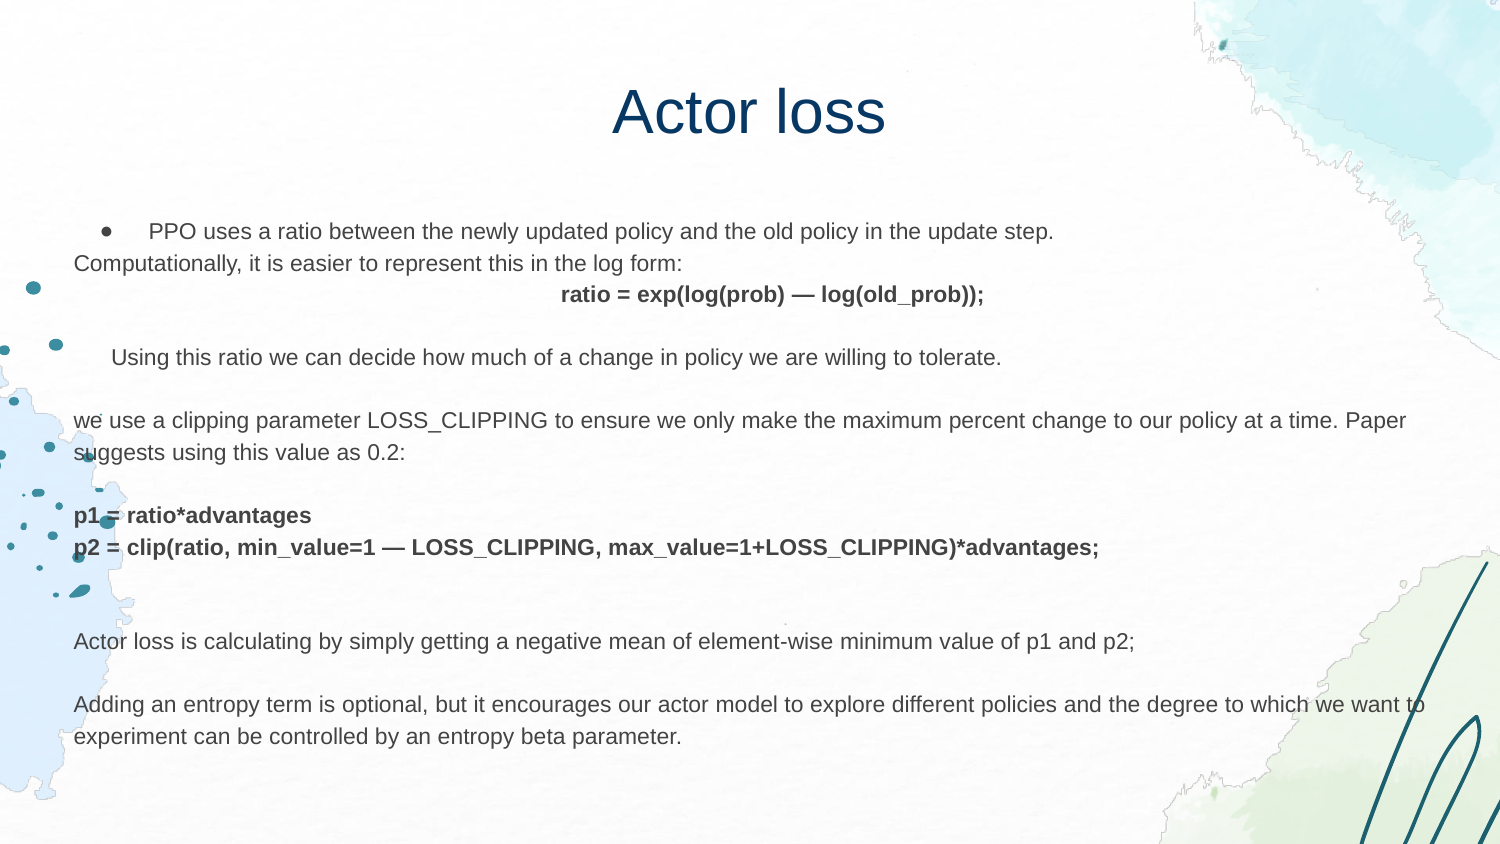

# Actor loss
PPO uses a ratio between the newly updated policy and the old policy in the update step.
Computationally, it is easier to represent this in the log form:
ratio = exp(log(prob) — log(old_prob));

Using this ratio we can decide how much of a change in policy we are willing to tolerate.

we use a clipping parameter LOSS_CLIPPING to ensure we only make the maximum percent change to our policy at a time. Paper suggests using this value as 0.2:
p1 = ratio*advantages
p2 = clip(ratio, min_value=1 — LOSS_CLIPPING, max_value=1+LOSS_CLIPPING)*advantages;

Actor loss is calculating by simply getting a negative mean of element-wise minimum value of p1 and p2;

Adding an entropy term is optional, but it encourages our actor model to explore different policies and the degree to which we want to experiment can be controlled by an entropy beta parameter.